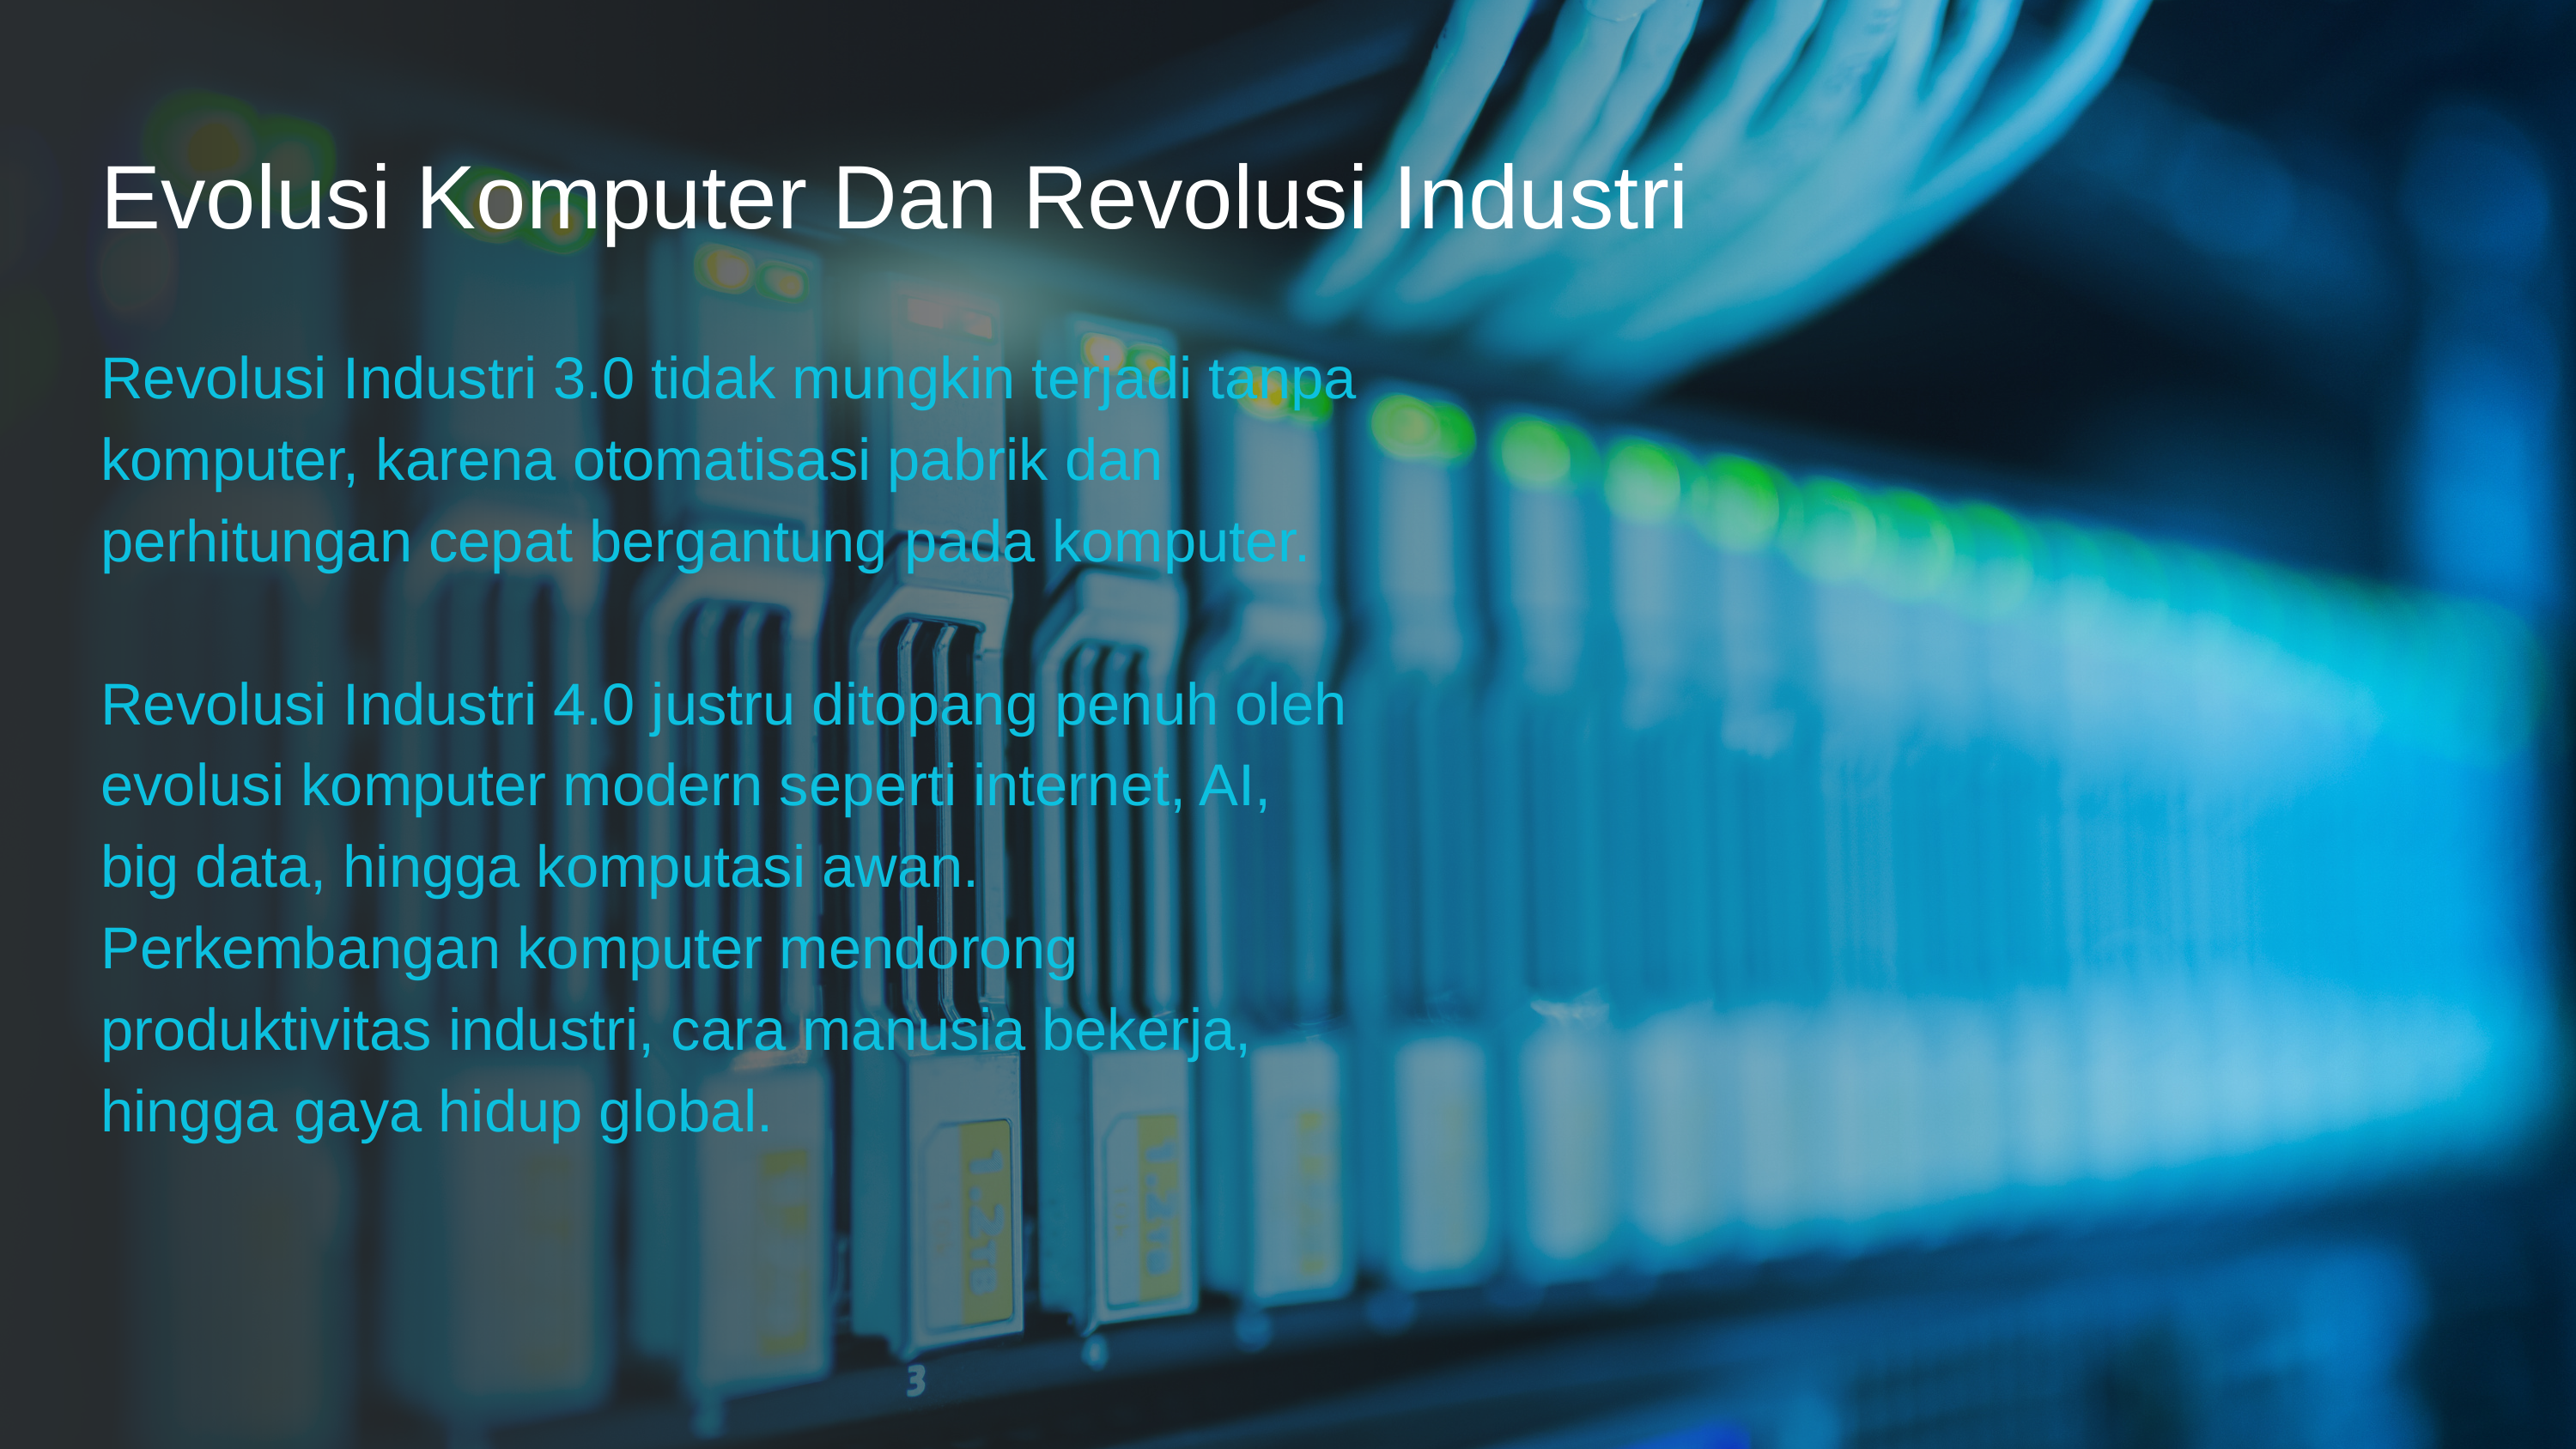

Evolusi Komputer Dan Revolusi Industri
Revolusi Industri 3.0 tidak mungkin terjadi tanpa komputer, karena otomatisasi pabrik dan perhitungan cepat bergantung pada komputer.

Revolusi Industri 4.0 justru ditopang penuh oleh evolusi komputer modern seperti internet, AI, big data, hingga komputasi awan. Perkembangan komputer mendorong produktivitas industri, cara manusia bekerja, hingga gaya hidup global.